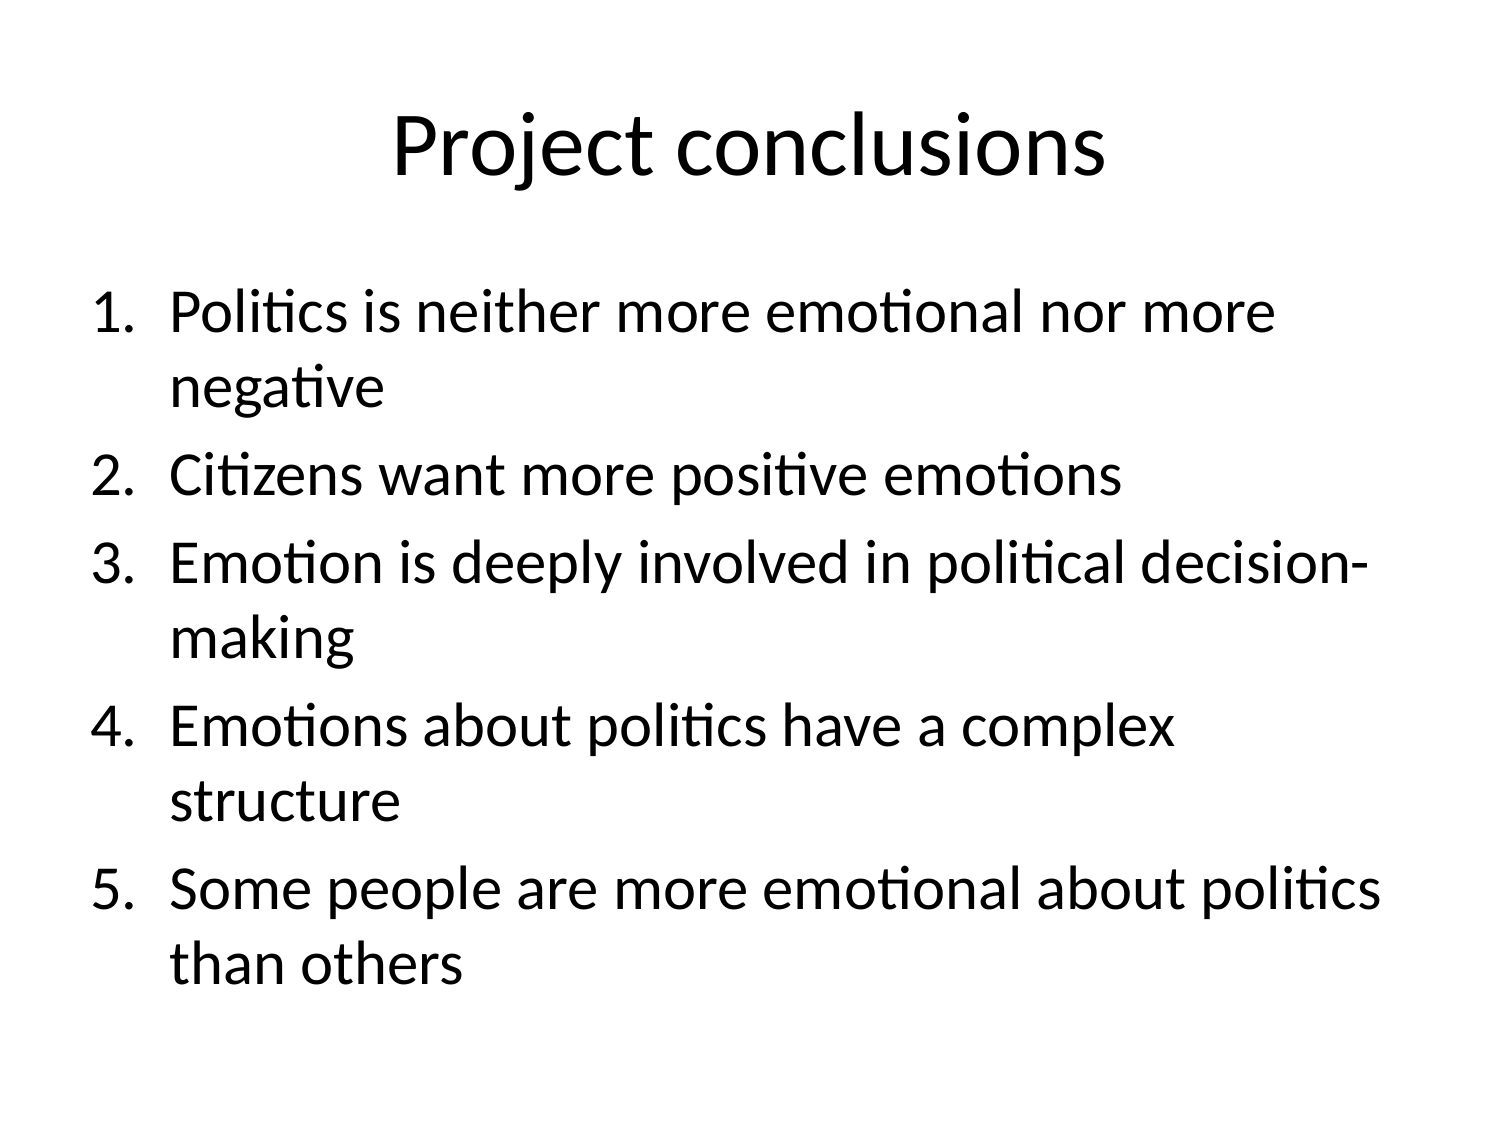

# Project conclusions
Politics is neither more emotional nor more negative
Citizens want more positive emotions
Emotion is deeply involved in political decision-making
Emotions about politics have a complex structure
Some people are more emotional about politics than others